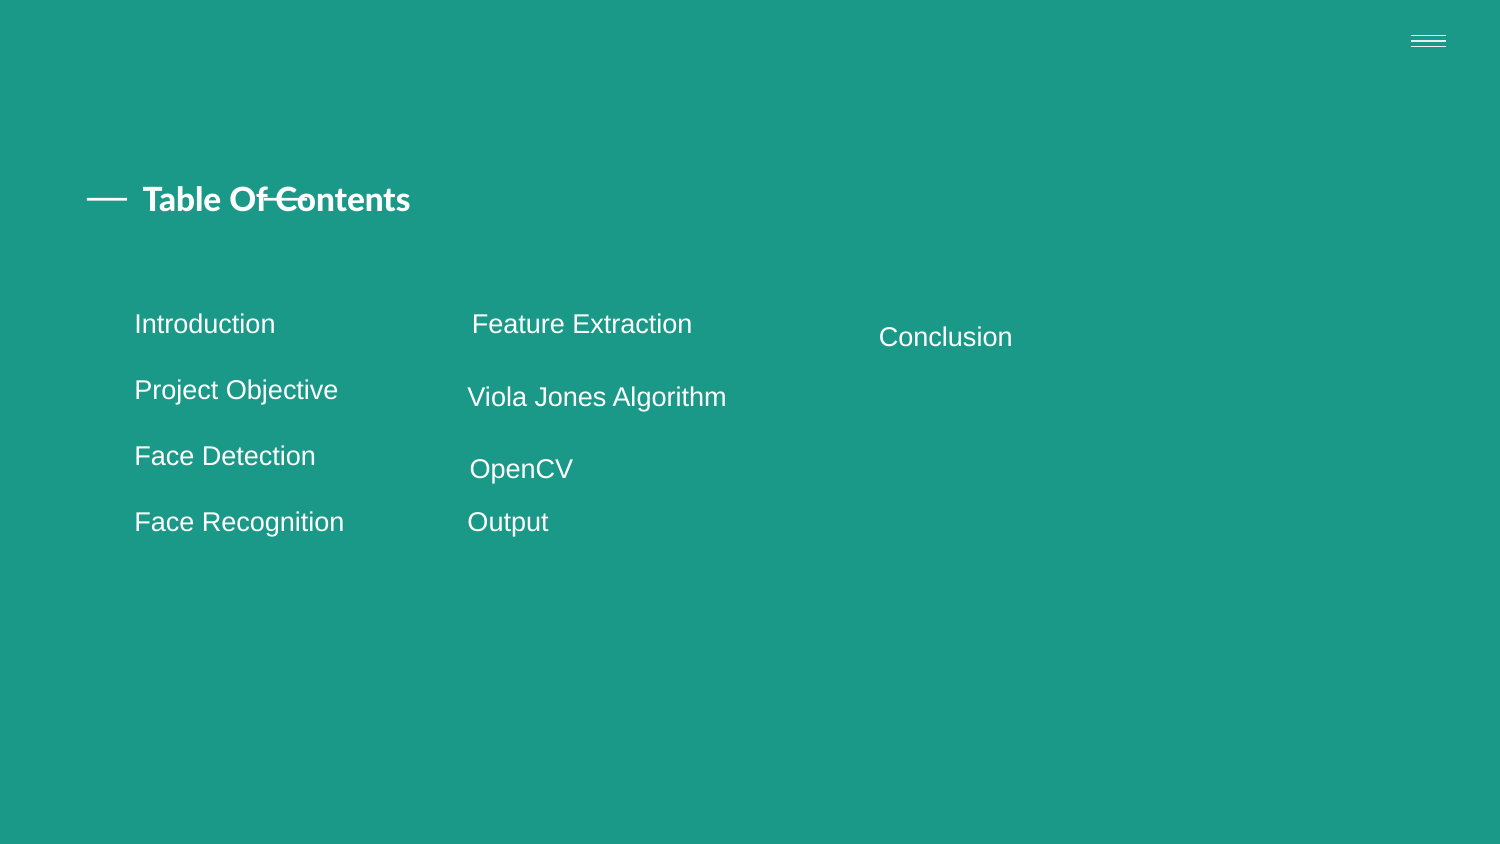

Table Of Contents

Introduction
Feature Extraction
Conclusion
Project Objective
Viola Jones Algorithm
Face Detection
OpenCV
Face Recognition
Output